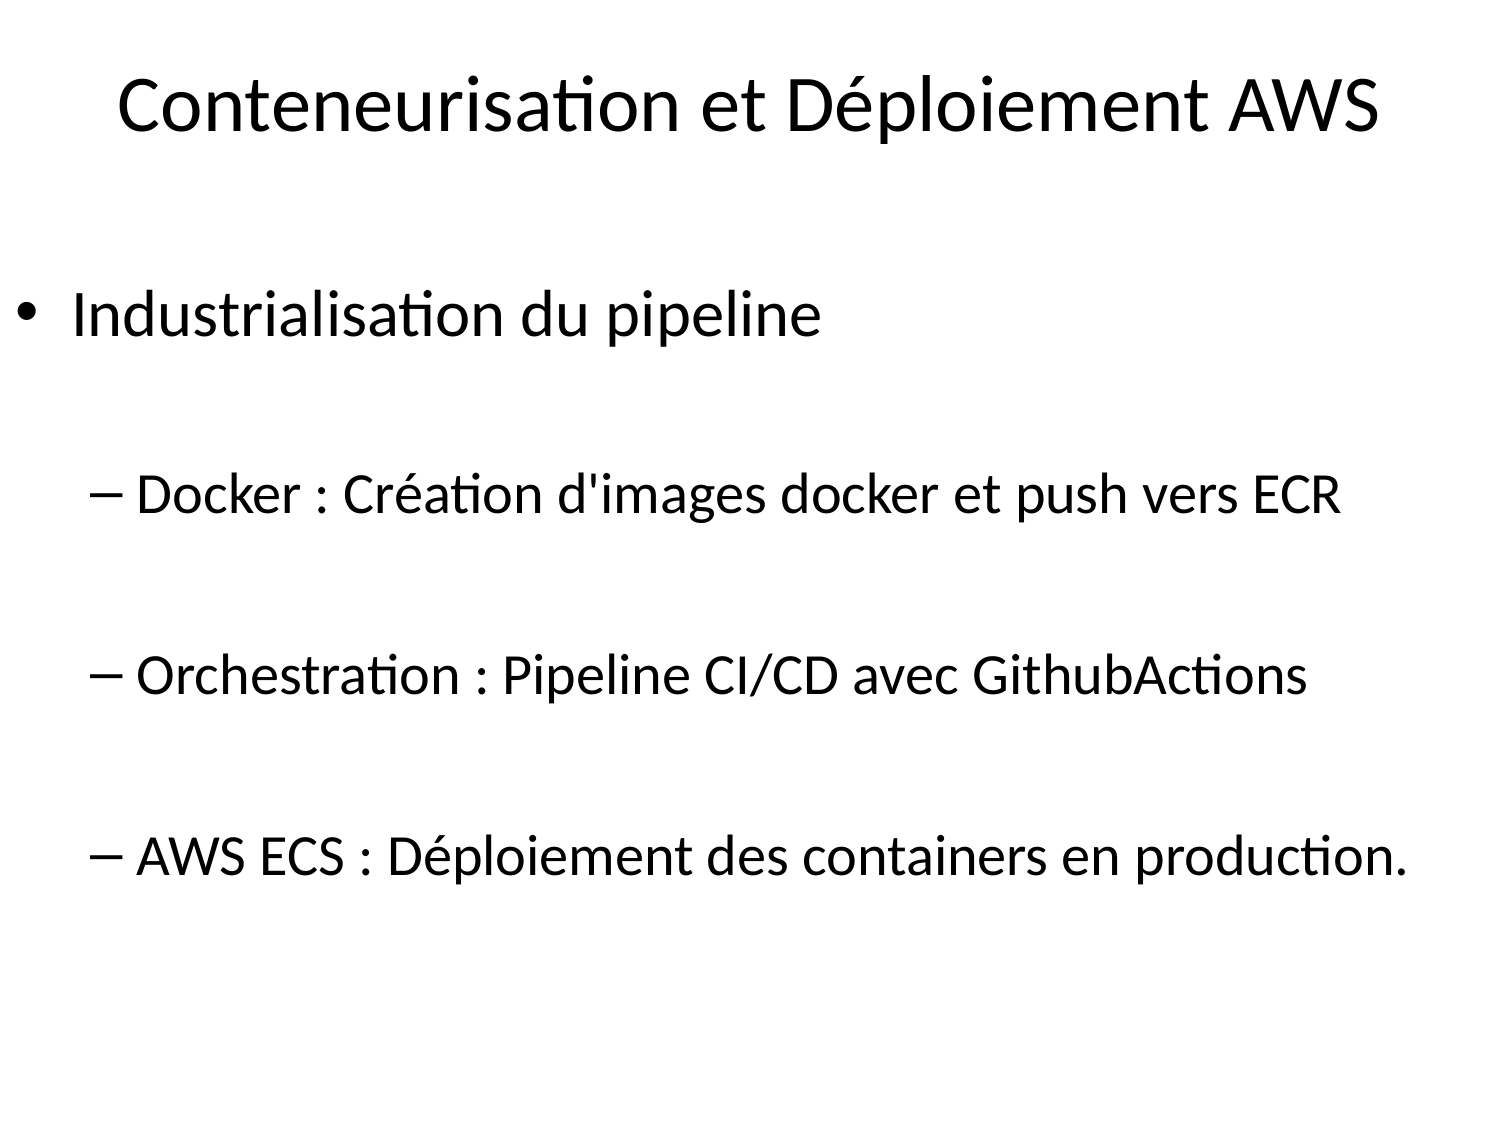

# Conteneurisation et Déploiement AWS
Industrialisation du pipeline

Docker : Création d'images docker et push vers ECR

Orchestration : Pipeline CI/CD avec GithubActions

AWS ECS : Déploiement des containers en production.